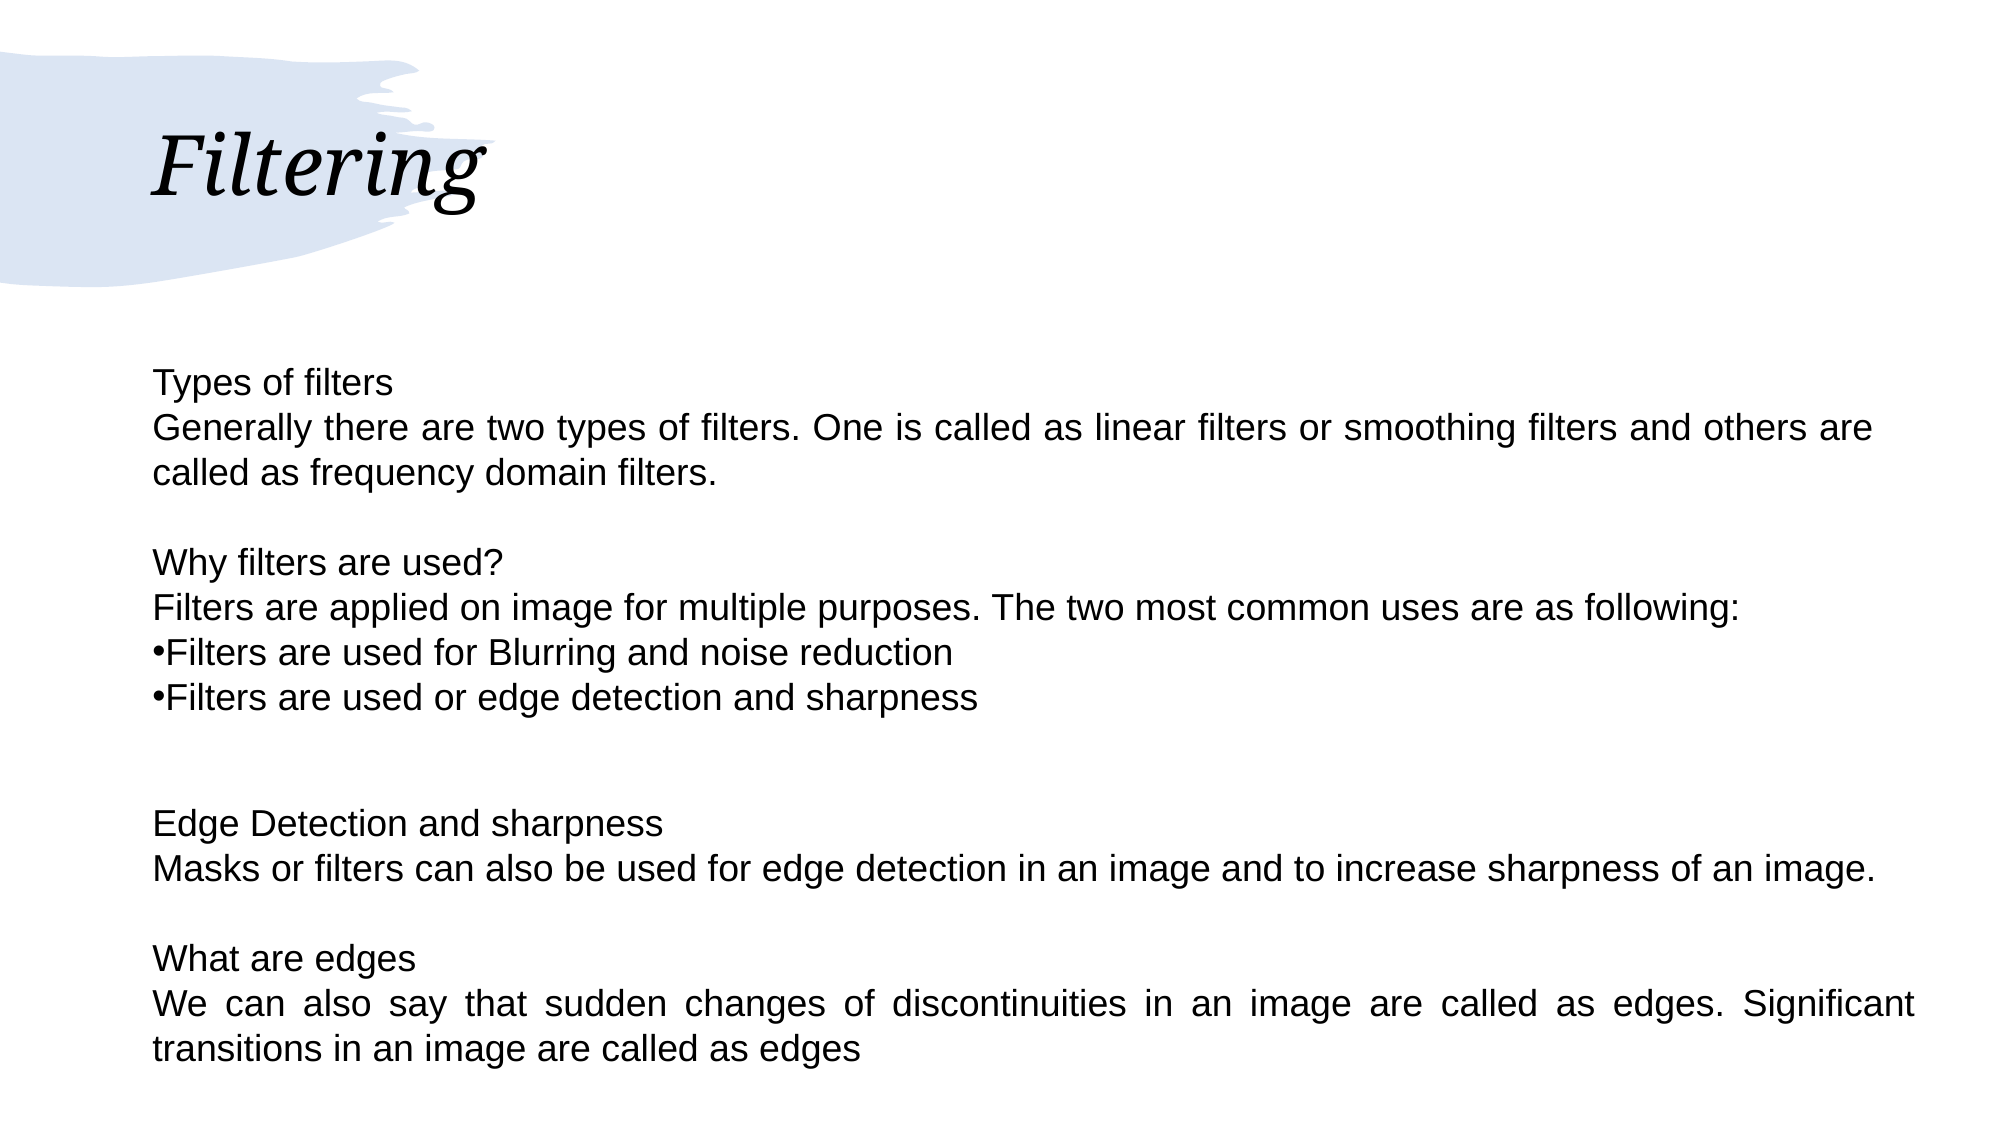

# Filtering
Types of filters
Generally there are two types of filters. One is called as linear filters or smoothing filters and others are called as frequency domain filters.

Why filters are used?
Filters are applied on image for multiple purposes. The two most common uses are as following:
Filters are used for Blurring and noise reduction
Filters are used or edge detection and sharpness
Edge Detection and sharpness
Masks or filters can also be used for edge detection in an image and to increase sharpness of an image.

What are edges
We can also say that sudden changes of discontinuities in an image are called as edges. Significant transitions in an image are called as edges